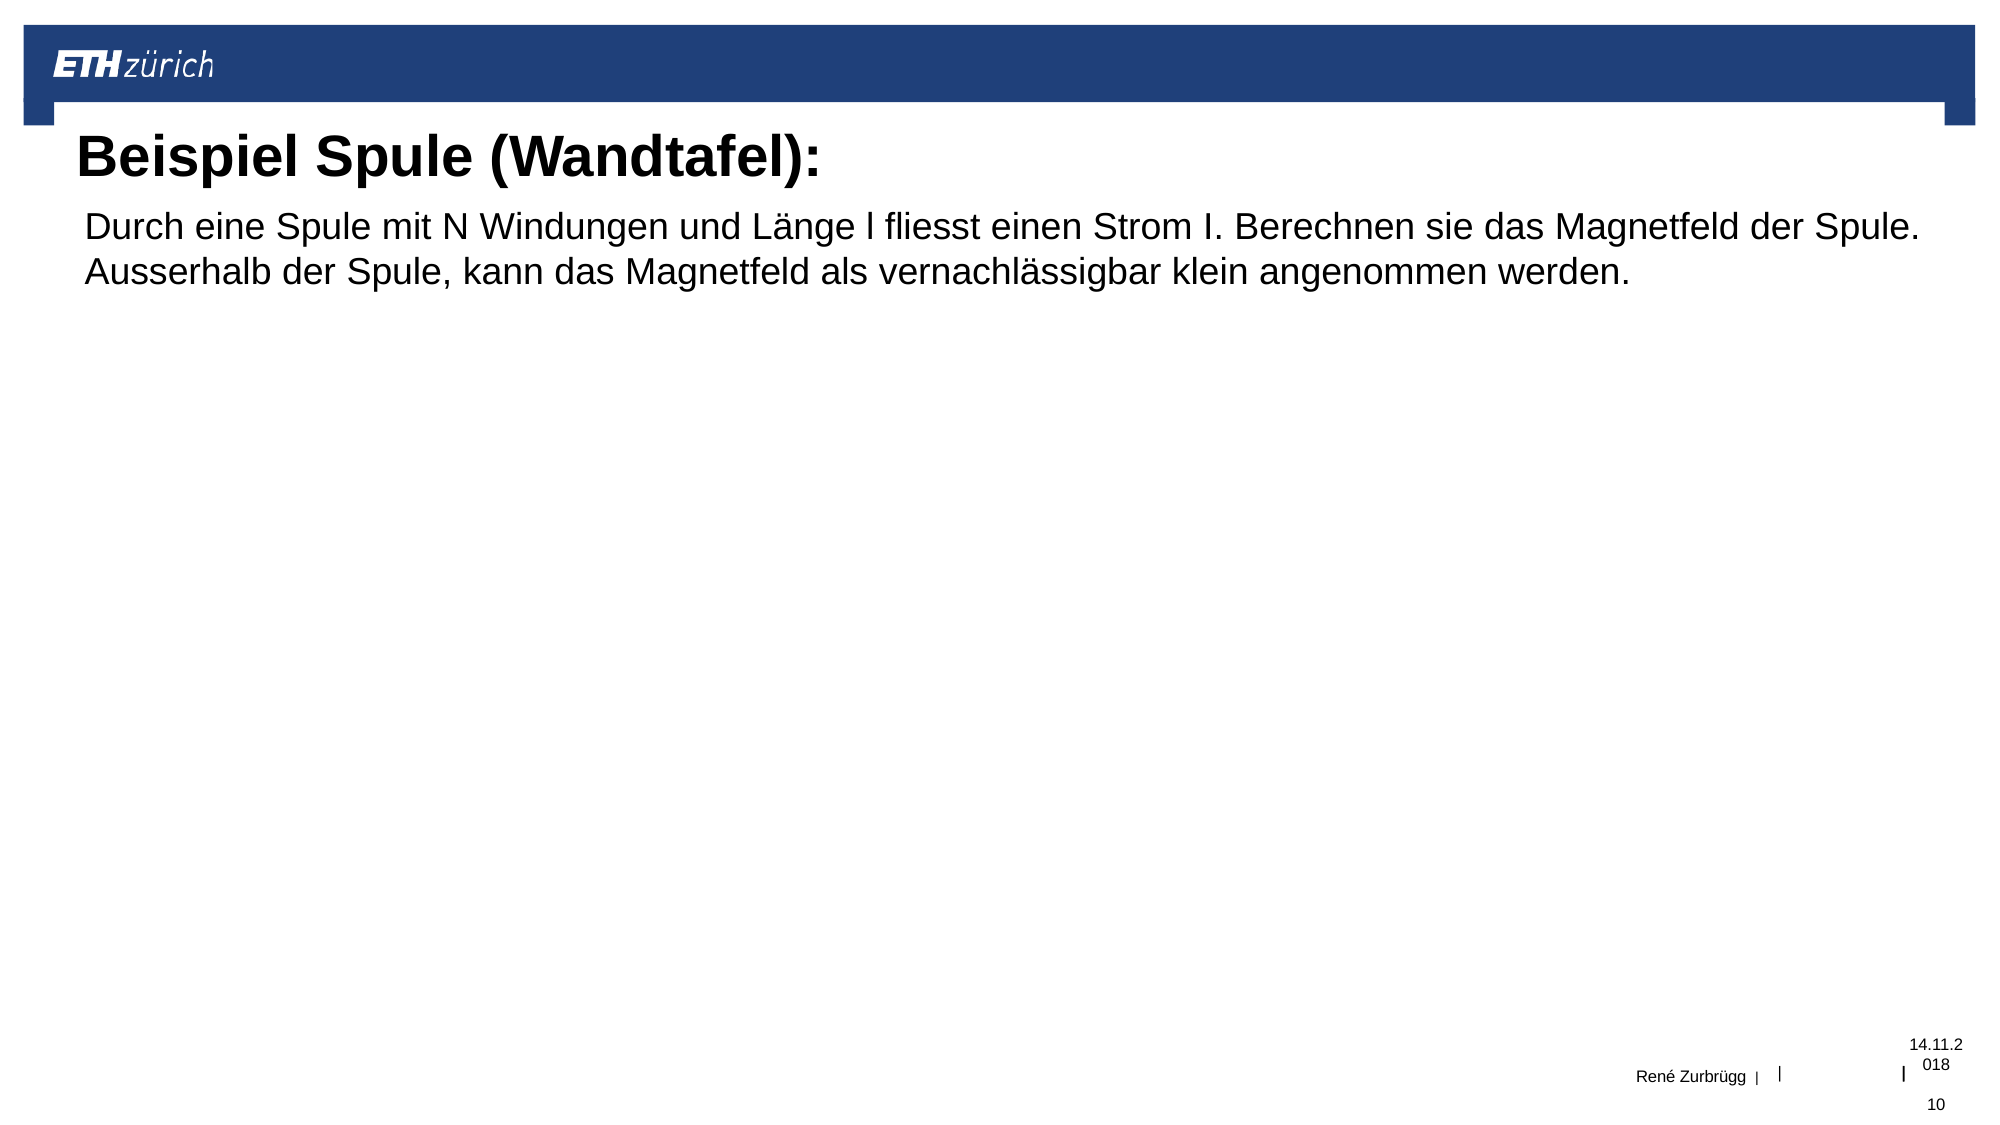

# Beispiel Spule (Wandtafel):
Durch eine Spule mit N Windungen und Länge l fliesst einen Strom I. Berechnen sie das Magnetfeld der Spule.
Ausserhalb der Spule, kann das Magnetfeld als vernachlässigbar klein angenommen werden.
14.11.2018	10
|
René Zurbrügg |